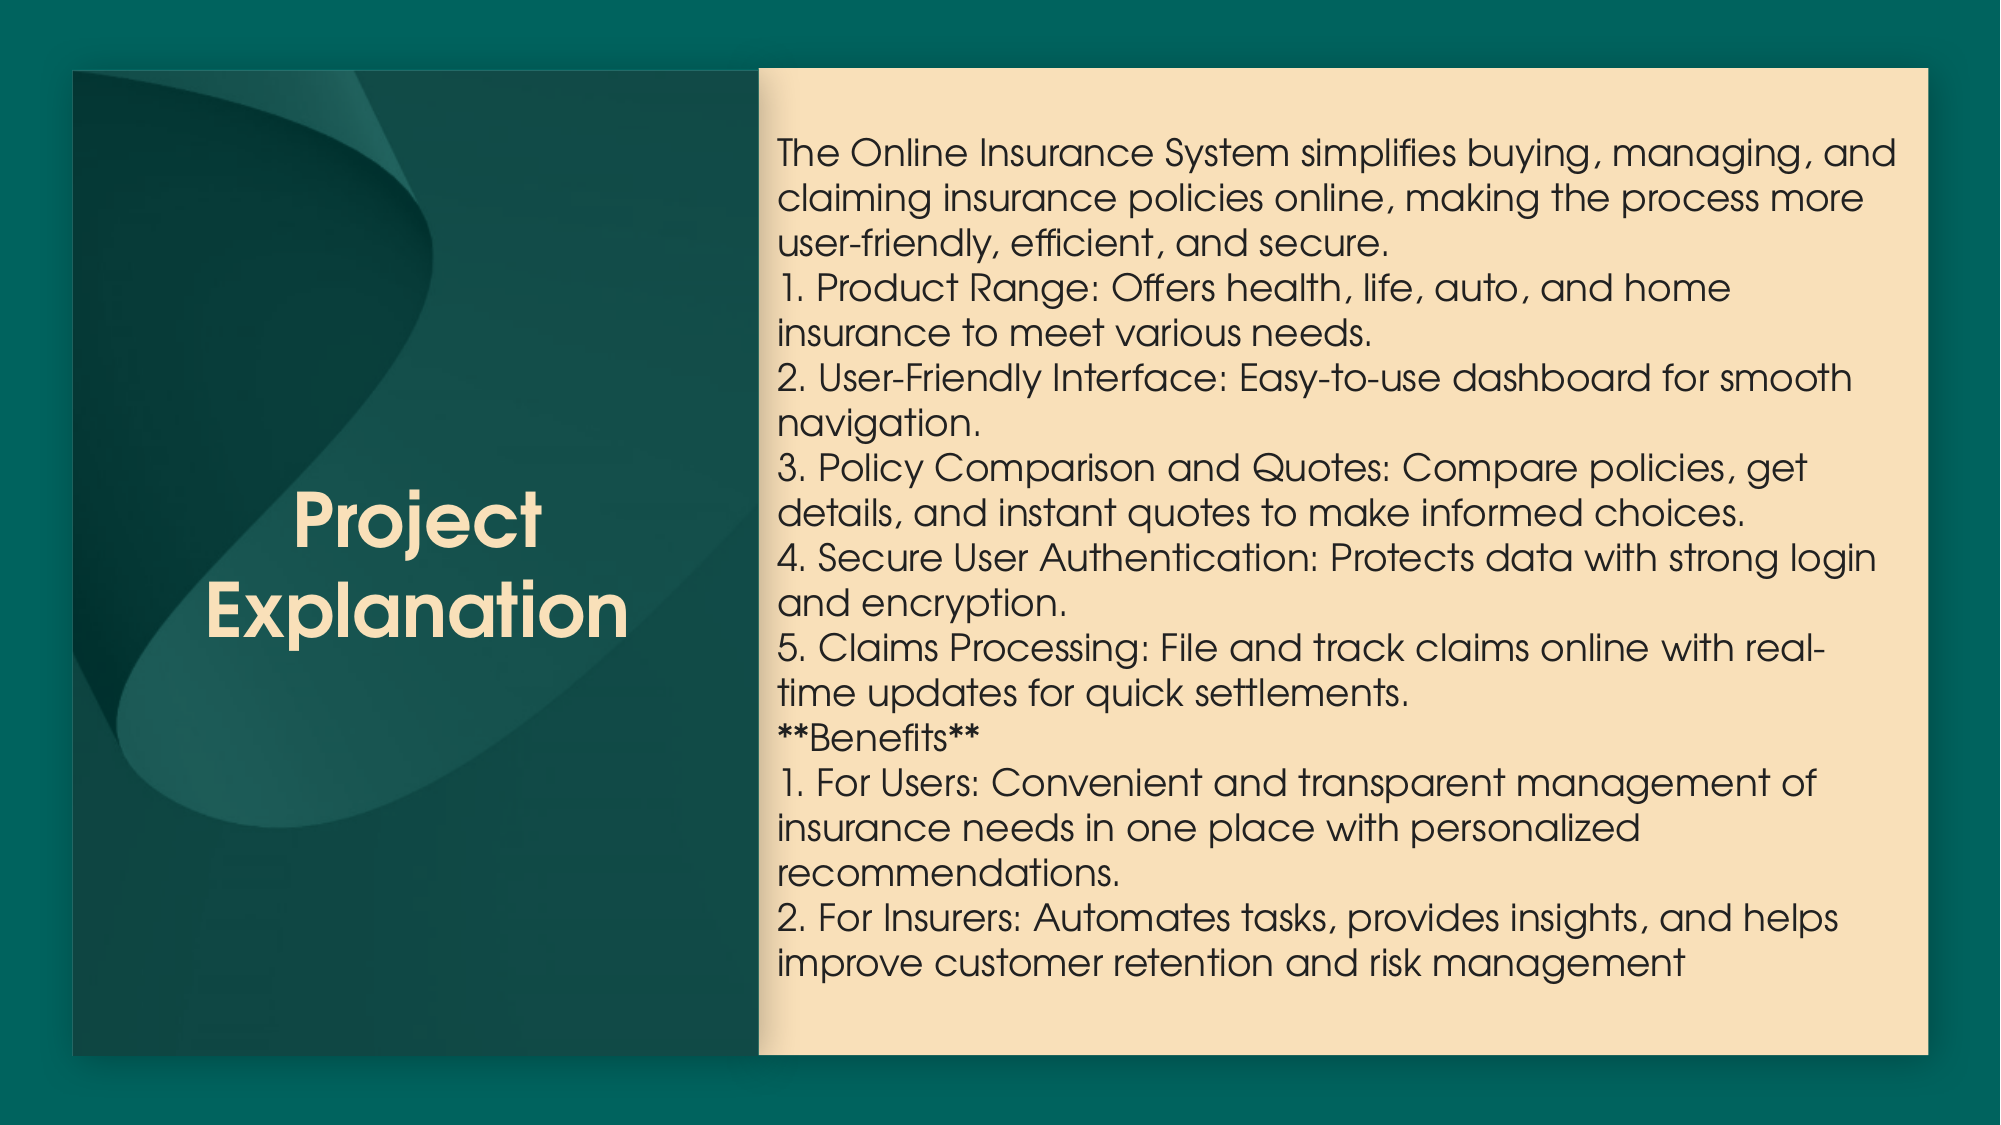

The Online Insurance System simplifies buying, managing, and claiming insurance policies online, making the process more user-friendly, efficient, and secure.
1. Product Range: Offers health, life, auto, and home insurance to meet various needs.
2. User-Friendly Interface: Easy-to-use dashboard for smooth navigation.
3. Policy Comparison and Quotes: Compare policies, get details, and instant quotes to make informed choices.
4. Secure User Authentication: Protects data with strong login and encryption.
5. Claims Processing: File and track claims online with real-time updates for quick settlements.
**Benefits**
1. For Users: Convenient and transparent management of insurance needs in one place with personalized recommendations.
2. For Insurers: Automates tasks, provides insights, and helps improve customer retention and risk management
# Project Explanation